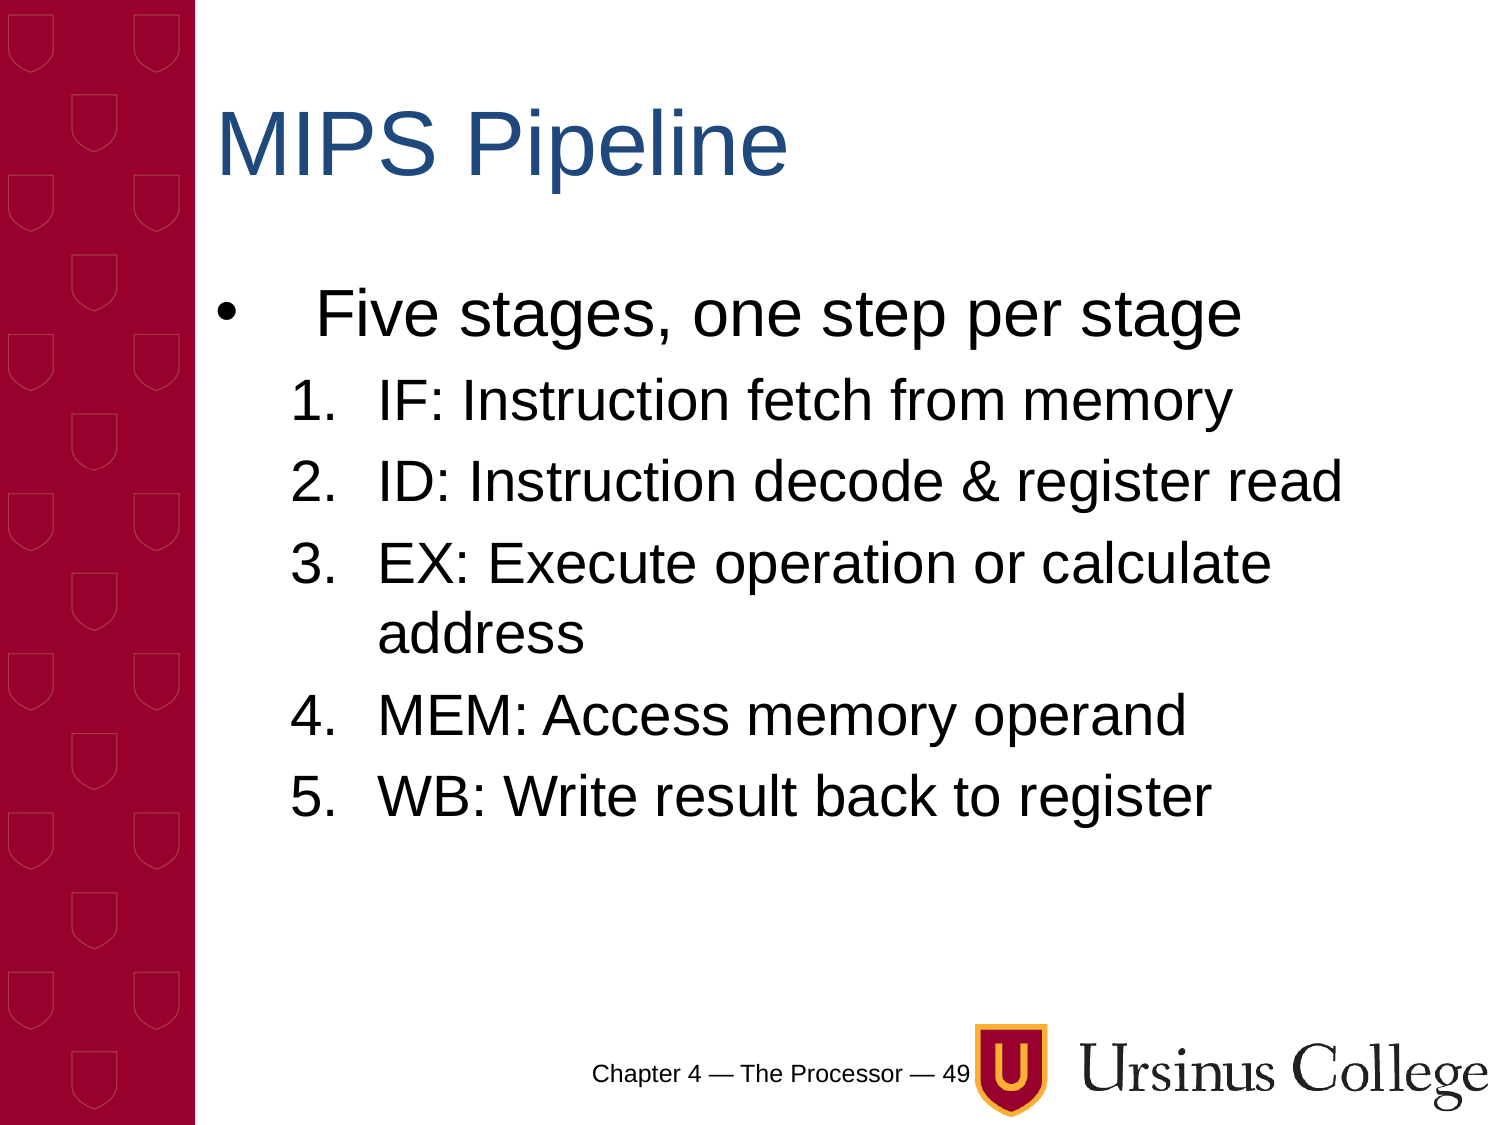

# MIPS Pipeline
Five stages, one step per stage
IF: Instruction fetch from memory
ID: Instruction decode & register read
EX: Execute operation or calculate address
MEM: Access memory operand
WB: Write result back to register
Chapter 4 — The Processor — 49